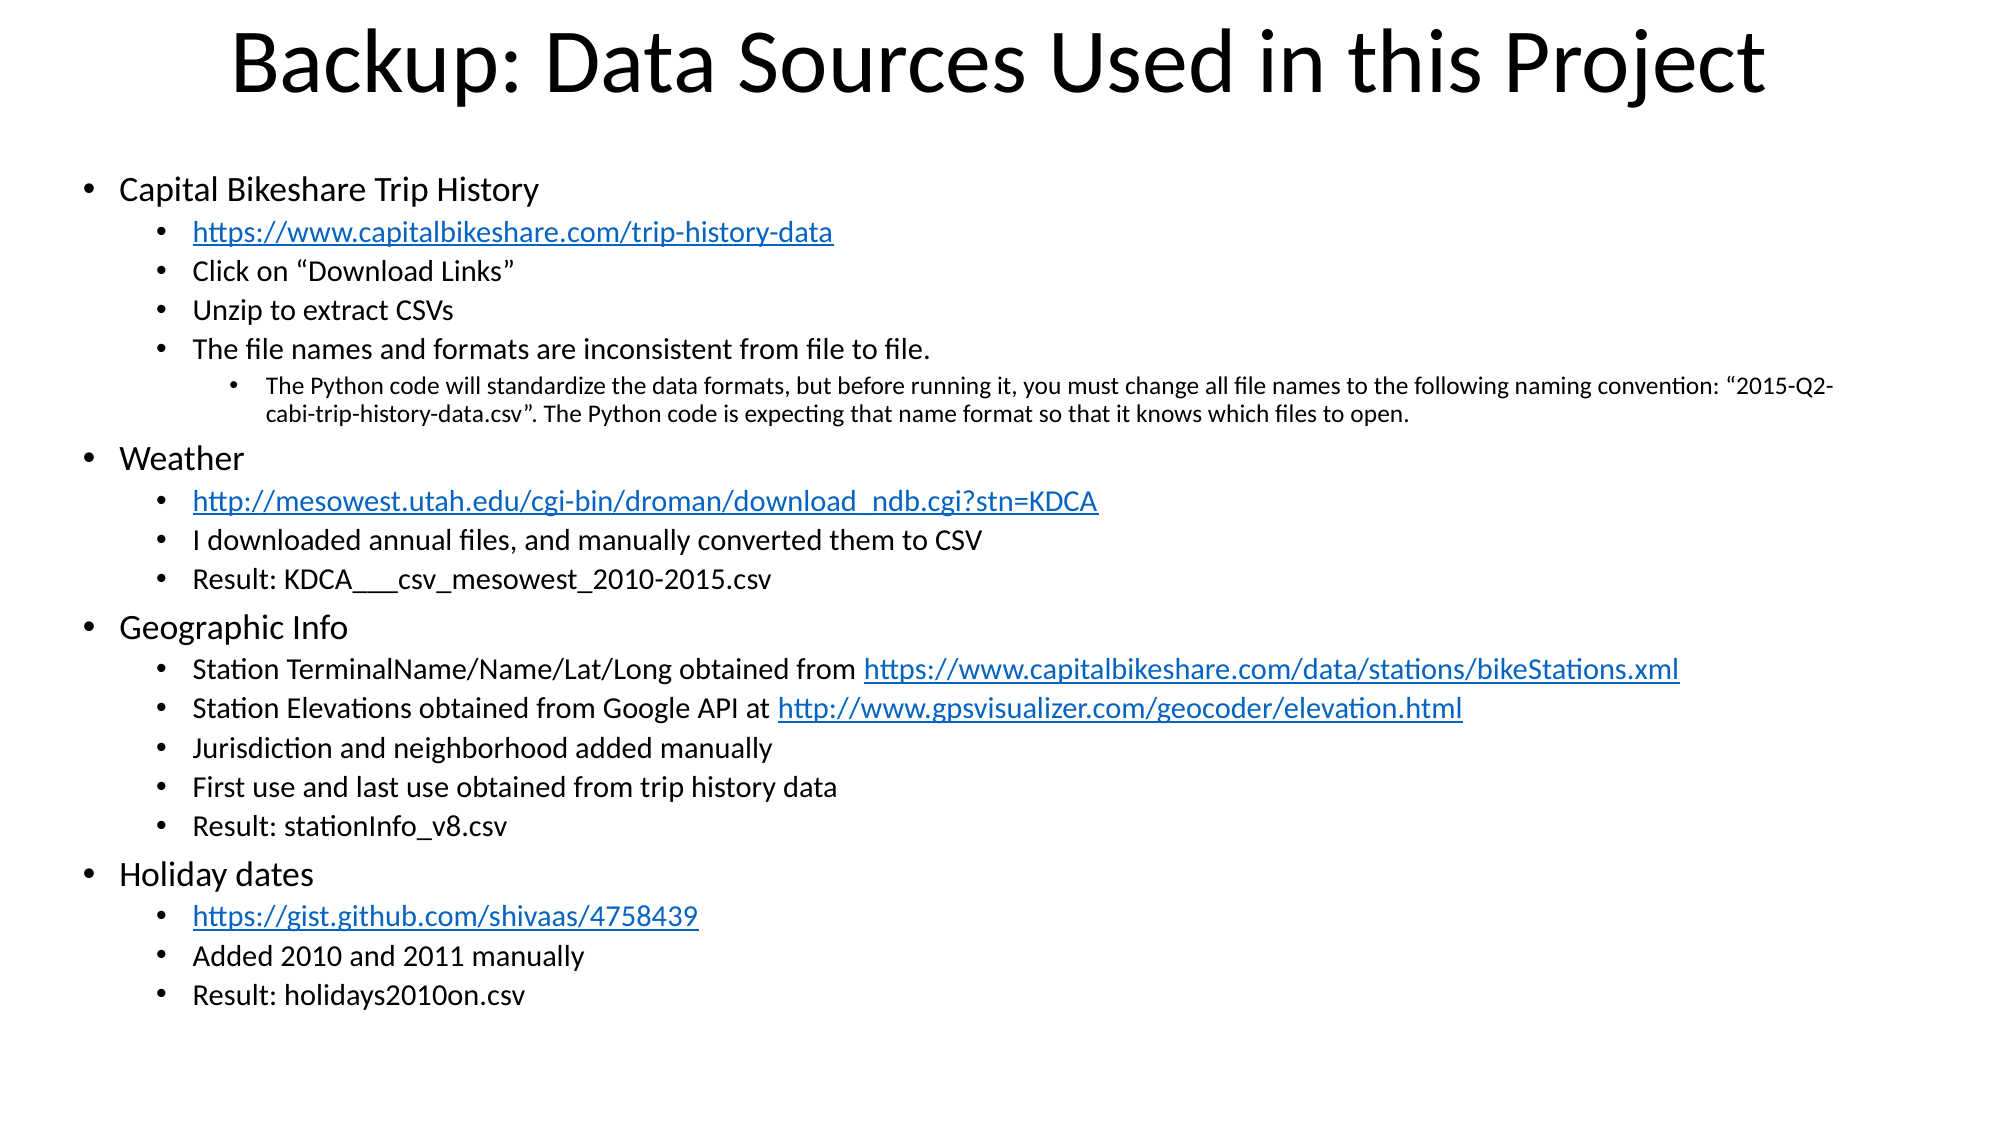

# Backup: Data Sources Used in this Project
Capital Bikeshare Trip History
https://www.capitalbikeshare.com/trip-history-data
Click on “Download Links”
Unzip to extract CSVs
The file names and formats are inconsistent from file to file.
The Python code will standardize the data formats, but before running it, you must change all file names to the following naming convention: “2015-Q2-cabi-trip-history-data.csv”. The Python code is expecting that name format so that it knows which files to open.
Weather
http://mesowest.utah.edu/cgi-bin/droman/download_ndb.cgi?stn=KDCA
I downloaded annual files, and manually converted them to CSV
Result: KDCA___csv_mesowest_2010-2015.csv
Geographic Info
Station TerminalName/Name/Lat/Long obtained from https://www.capitalbikeshare.com/data/stations/bikeStations.xml
Station Elevations obtained from Google API at http://www.gpsvisualizer.com/geocoder/elevation.html
Jurisdiction and neighborhood added manually
First use and last use obtained from trip history data
Result: stationInfo_v8.csv
Holiday dates
https://gist.github.com/shivaas/4758439
Added 2010 and 2011 manually
Result: holidays2010on.csv